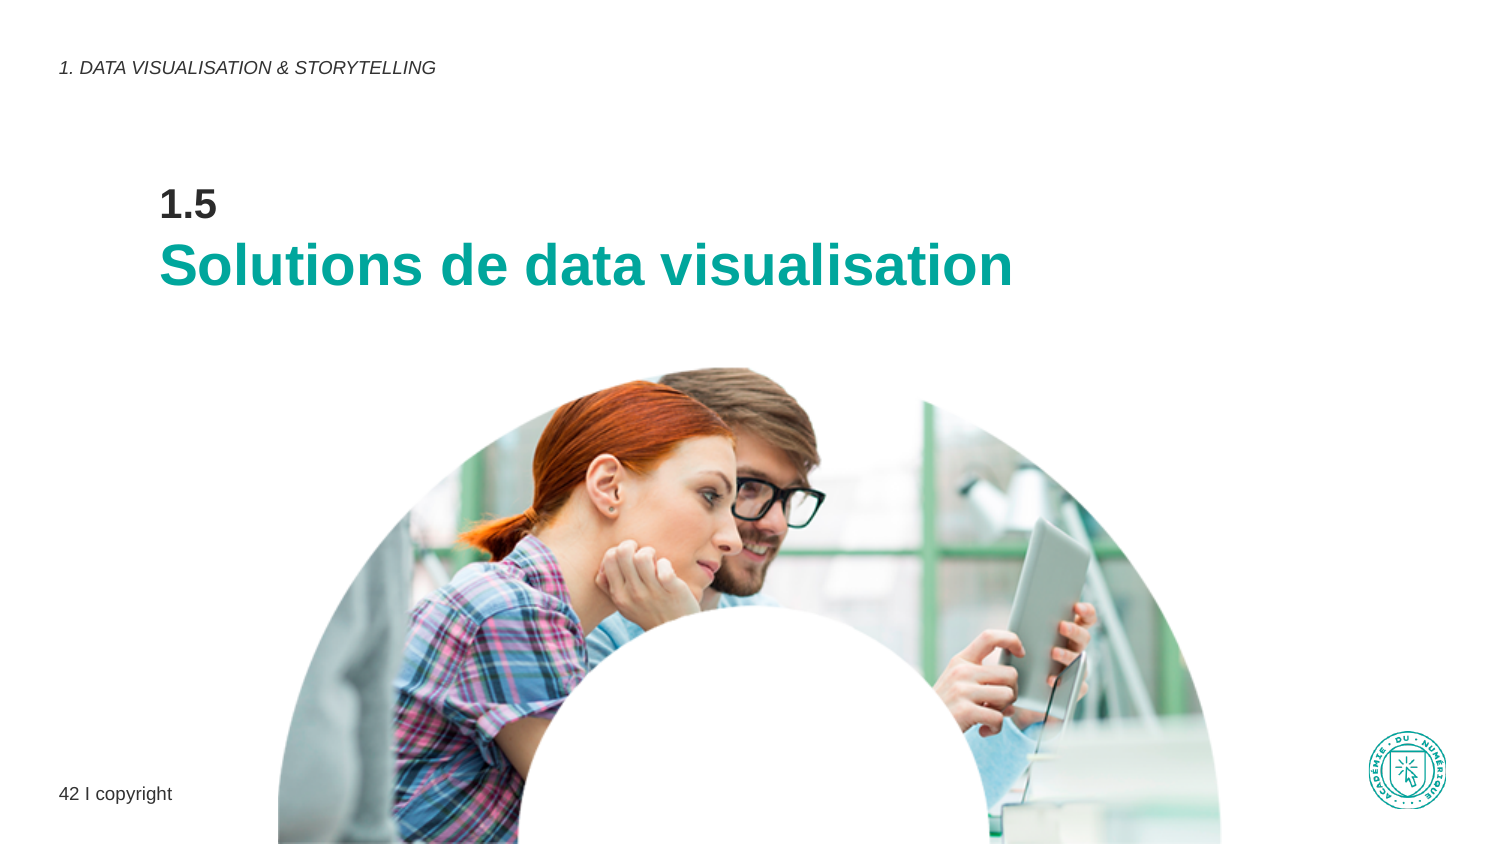

1. DATA VISUALISATION & STORYTELLING
1.5
Solutions de data visualisation